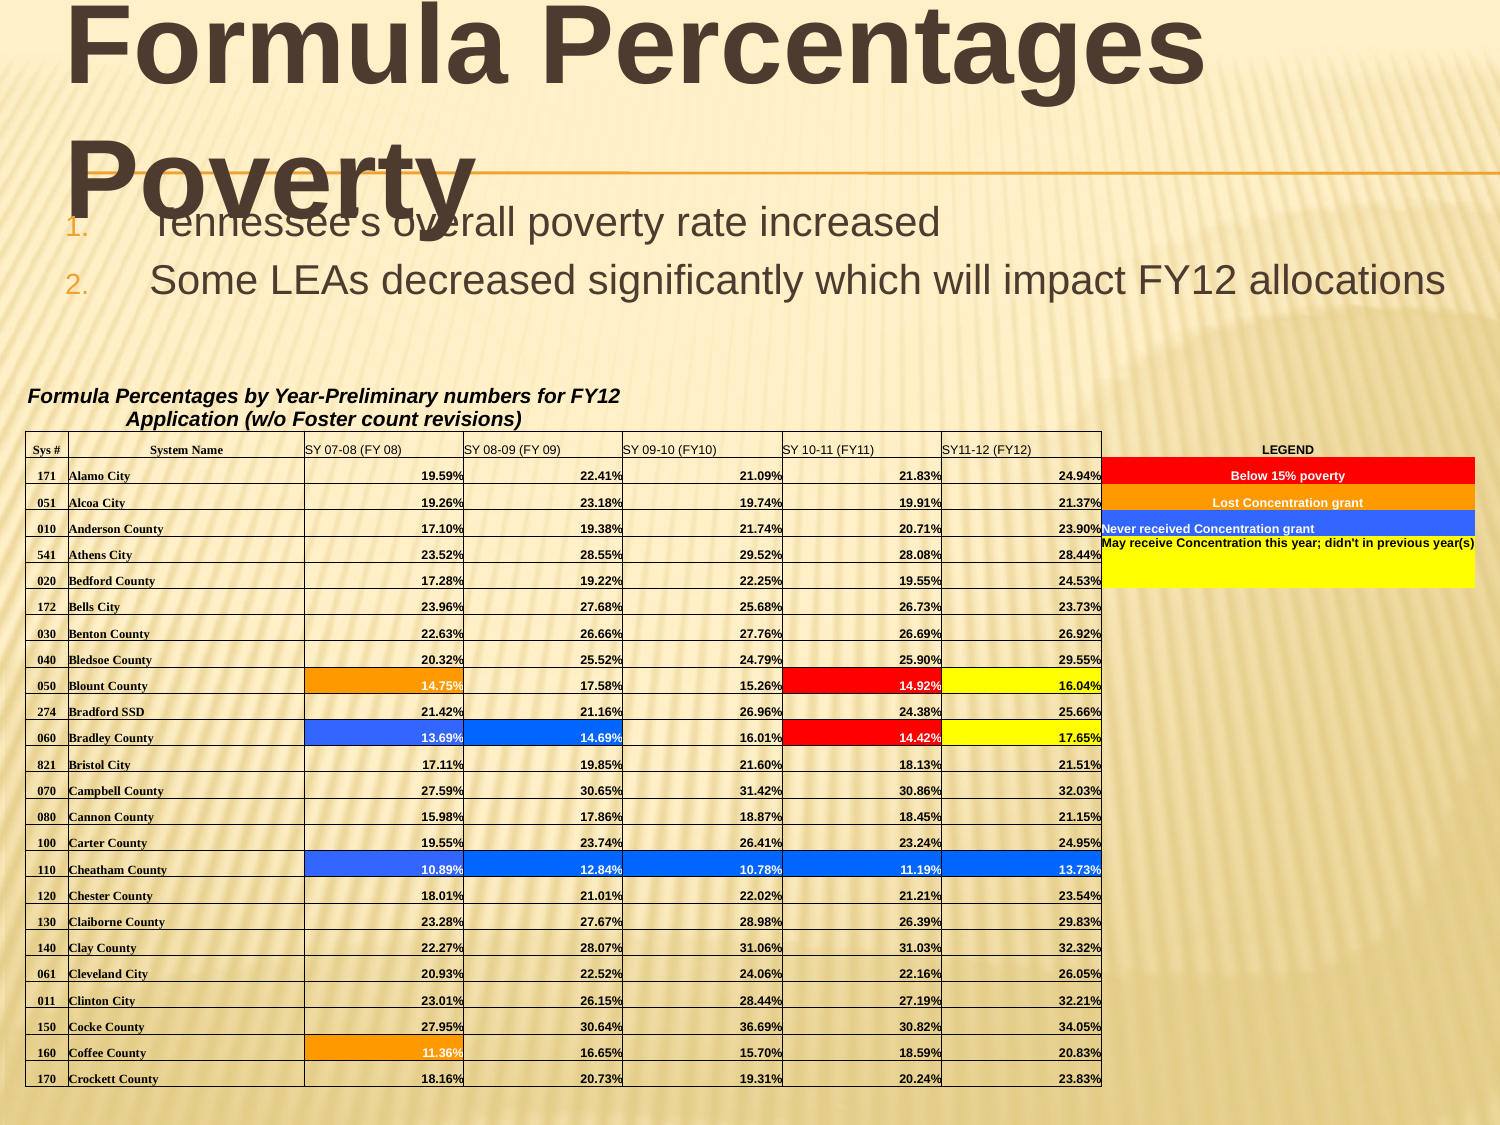

# Formula Percentages Poverty
Tennessee’s overall poverty rate increased
Some LEAs decreased significantly which will impact FY12 allocations
| Formula Percentages by Year-Preliminary numbers for FY12 Application (w/o Foster count revisions) |  |  |  |  |  |  |  |  |  |  |
| --- | --- | --- | --- | --- | --- | --- | --- | --- | --- | --- |
| Sys # | System Name | SY 07-08 (FY 08) | SY 08-09 (FY 09) | SY 09-10 (FY10) | SY 10-11 (FY11) | SY11-12 (FY12) | LEGEND |  |  |  |
| 171 | Alamo City | 19.59% | 22.41% | 21.09% | 21.83% | 24.94% | Below 15% poverty |  |  |  |
| 051 | Alcoa City | 19.26% | 23.18% | 19.74% | 19.91% | 21.37% | Lost Concentration grant |  |  |  |
| 010 | Anderson County | 17.10% | 19.38% | 21.74% | 20.71% | 23.90% | Never received Concentration grant |  |  |  |
| 541 | Athens City | 23.52% | 28.55% | 29.52% | 28.08% | 28.44% | May receive Concentration this year; didn't in previous year(s) |  |  |  |
| 020 | Bedford County | 17.28% | 19.22% | 22.25% | 19.55% | 24.53% |  |  |  |  |
| 172 | Bells City | 23.96% | 27.68% | 25.68% | 26.73% | 23.73% |  |  |  |  |
| 030 | Benton County | 22.63% | 26.66% | 27.76% | 26.69% | 26.92% |  |  |  |  |
| 040 | Bledsoe County | 20.32% | 25.52% | 24.79% | 25.90% | 29.55% |  |  |  |  |
| 050 | Blount County | 14.75% | 17.58% | 15.26% | 14.92% | 16.04% |  |  |  |  |
| 274 | Bradford SSD | 21.42% | 21.16% | 26.96% | 24.38% | 25.66% |  |  |  |  |
| 060 | Bradley County | 13.69% | 14.69% | 16.01% | 14.42% | 17.65% |  |  |  |  |
| 821 | Bristol City | 17.11% | 19.85% | 21.60% | 18.13% | 21.51% |  |  |  |  |
| 070 | Campbell County | 27.59% | 30.65% | 31.42% | 30.86% | 32.03% |  |  |  |  |
| 080 | Cannon County | 15.98% | 17.86% | 18.87% | 18.45% | 21.15% |  |  |  |  |
| 100 | Carter County | 19.55% | 23.74% | 26.41% | 23.24% | 24.95% |  |  |  |  |
| 110 | Cheatham County | 10.89% | 12.84% | 10.78% | 11.19% | 13.73% |  |  |  |  |
| 120 | Chester County | 18.01% | 21.01% | 22.02% | 21.21% | 23.54% |  |  |  |  |
| 130 | Claiborne County | 23.28% | 27.67% | 28.98% | 26.39% | 29.83% |  |  |  |  |
| 140 | Clay County | 22.27% | 28.07% | 31.06% | 31.03% | 32.32% |  |  |  |  |
| 061 | Cleveland City | 20.93% | 22.52% | 24.06% | 22.16% | 26.05% |  |  |  |  |
| 011 | Clinton City | 23.01% | 26.15% | 28.44% | 27.19% | 32.21% |  |  |  |  |
| 150 | Cocke County | 27.95% | 30.64% | 36.69% | 30.82% | 34.05% |  |  |  |  |
| 160 | Coffee County | 11.36% | 16.65% | 15.70% | 18.59% | 20.83% |  |  |  |  |
| 170 | Crockett County | 18.16% | 20.73% | 19.31% | 20.24% | 23.83% |  |  |  |  |